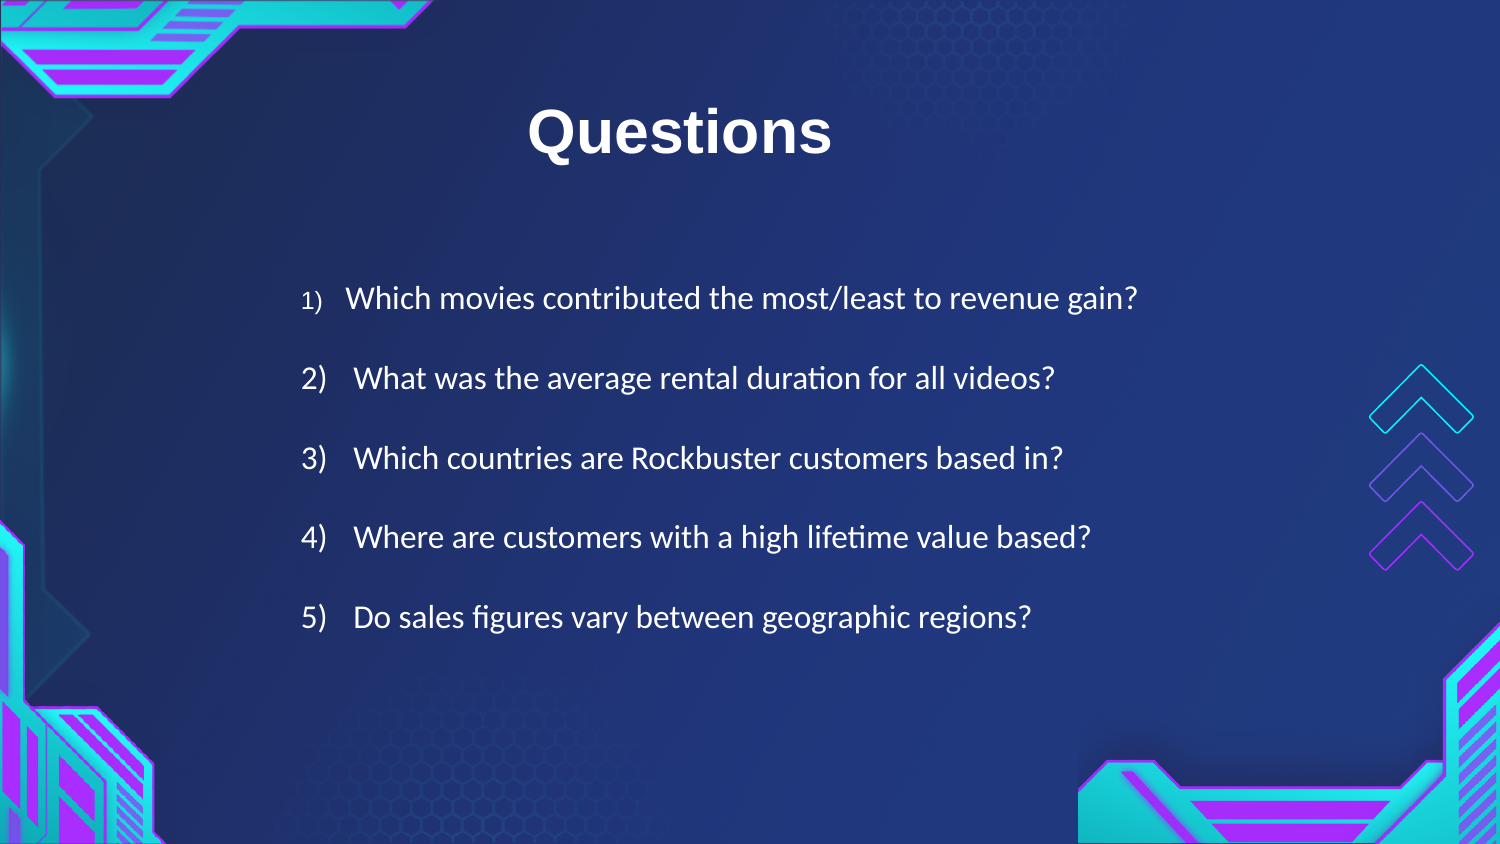

# Questions

 Which movies contributed the most/least to revenue gain?
  What was the average rental duration for all videos?
  Which countries are Rockbuster customers based in?
  Where are customers with a high lifetime value based?
  Do sales figures vary between geographic regions?